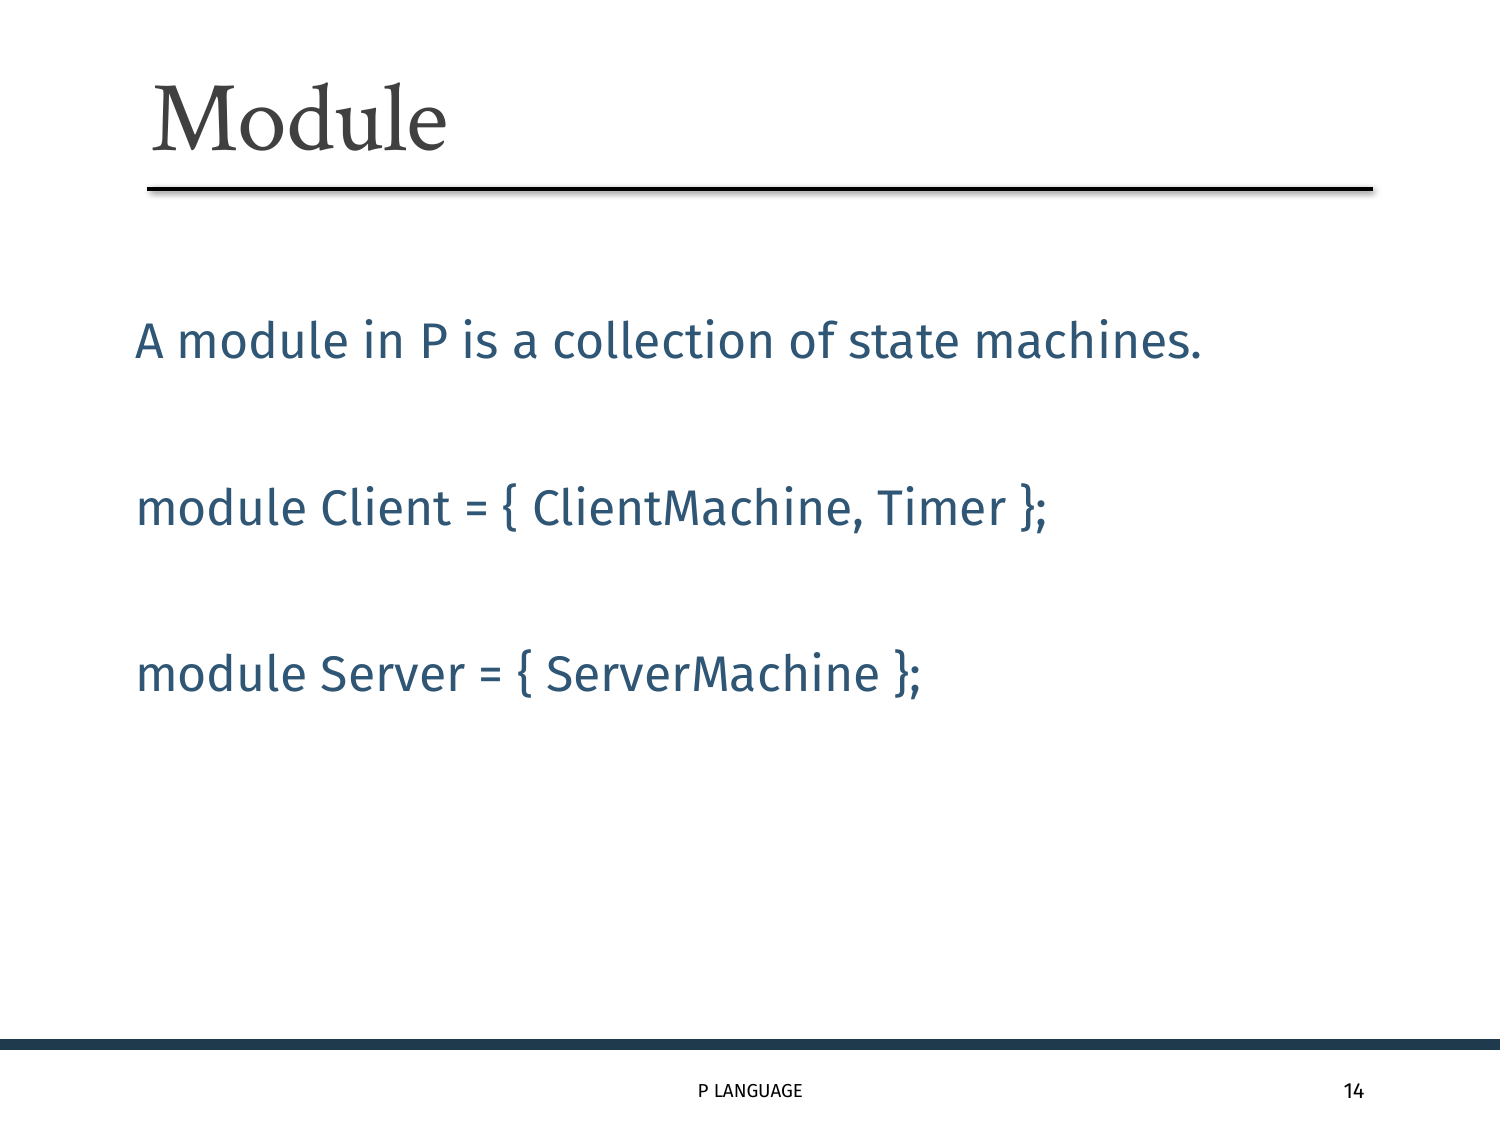

# Module

A module in P is a collection of state machines.

module Client = { ClientMachine, Timer };

module Server = { ServerMachine };

P Language
14